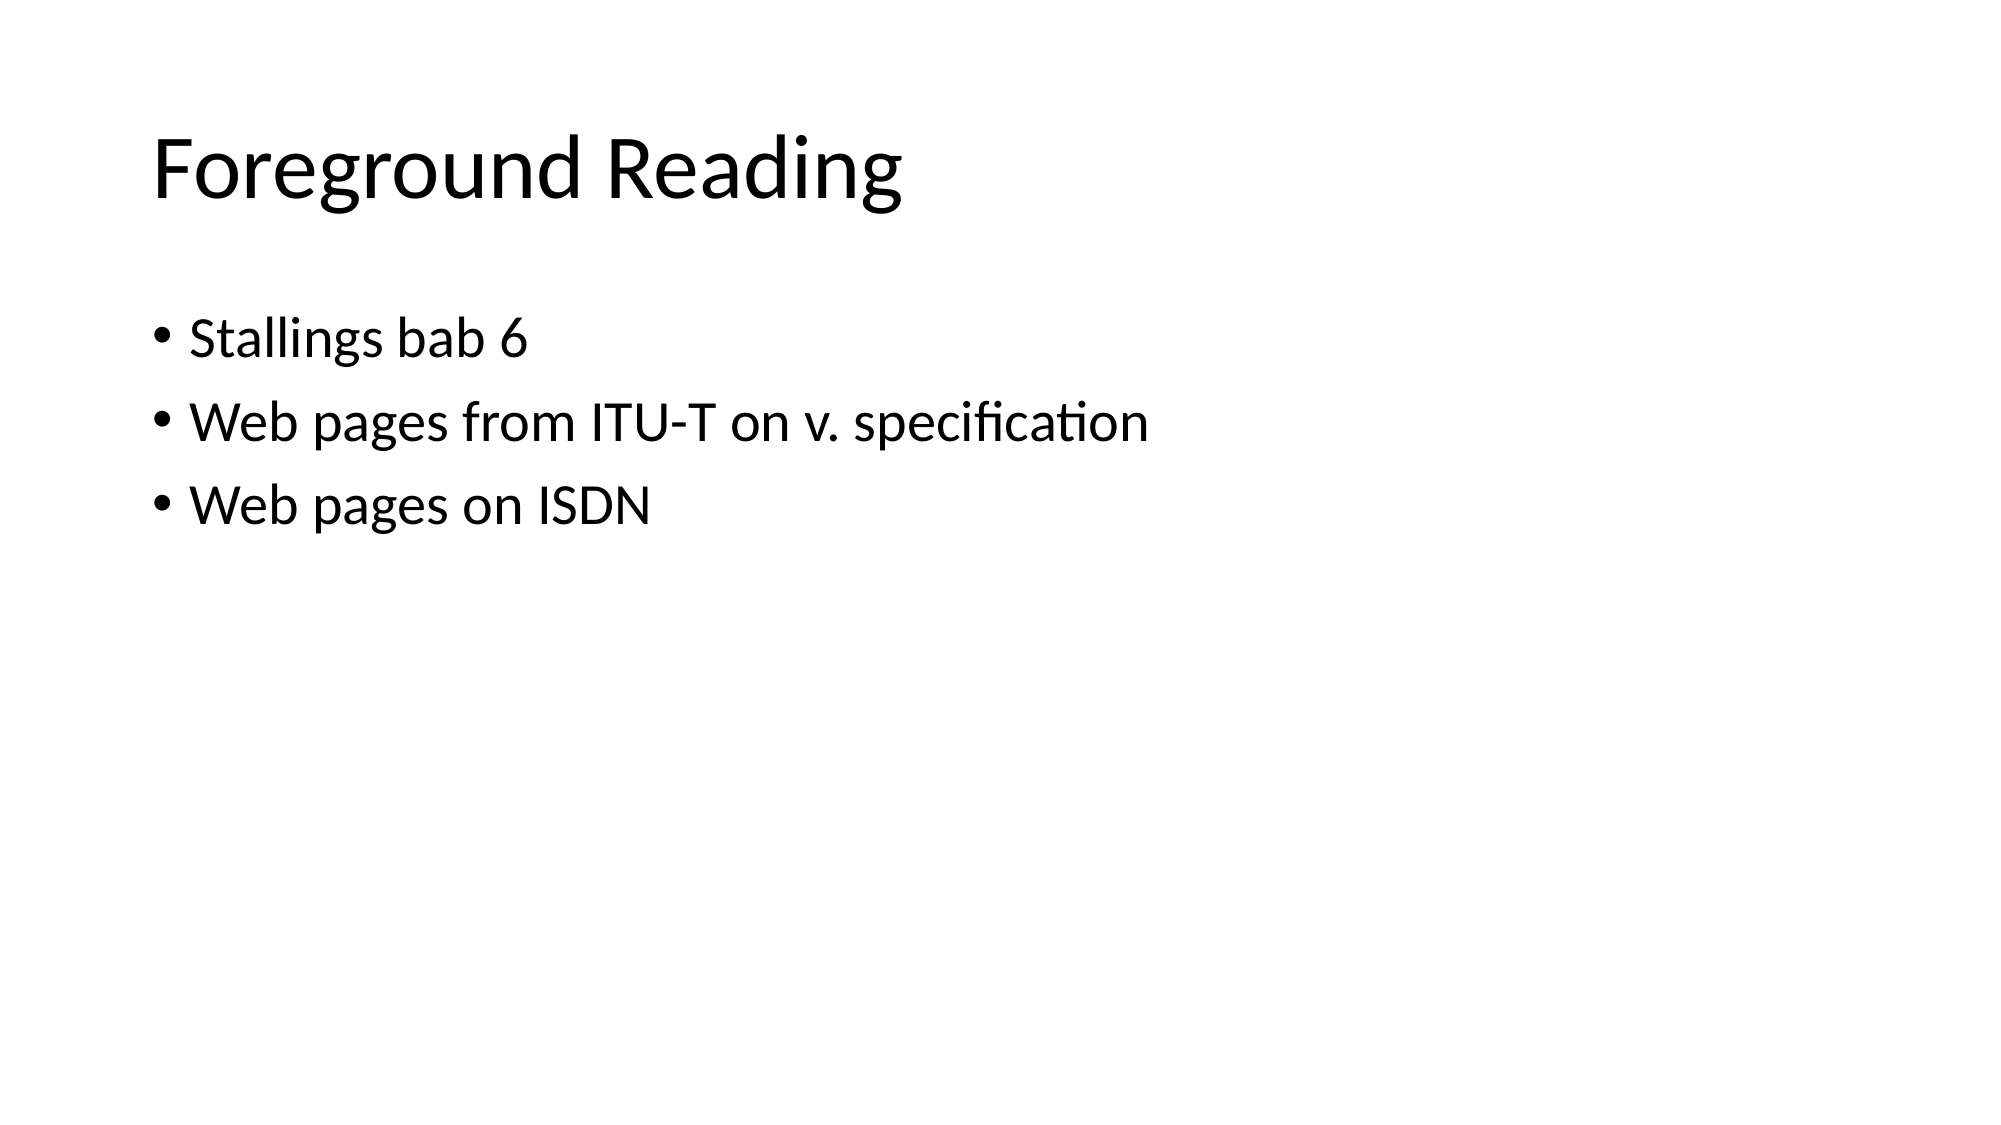

# Foreground Reading
Stallings bab 6
Web pages from ITU-T on v. specification
Web pages on ISDN